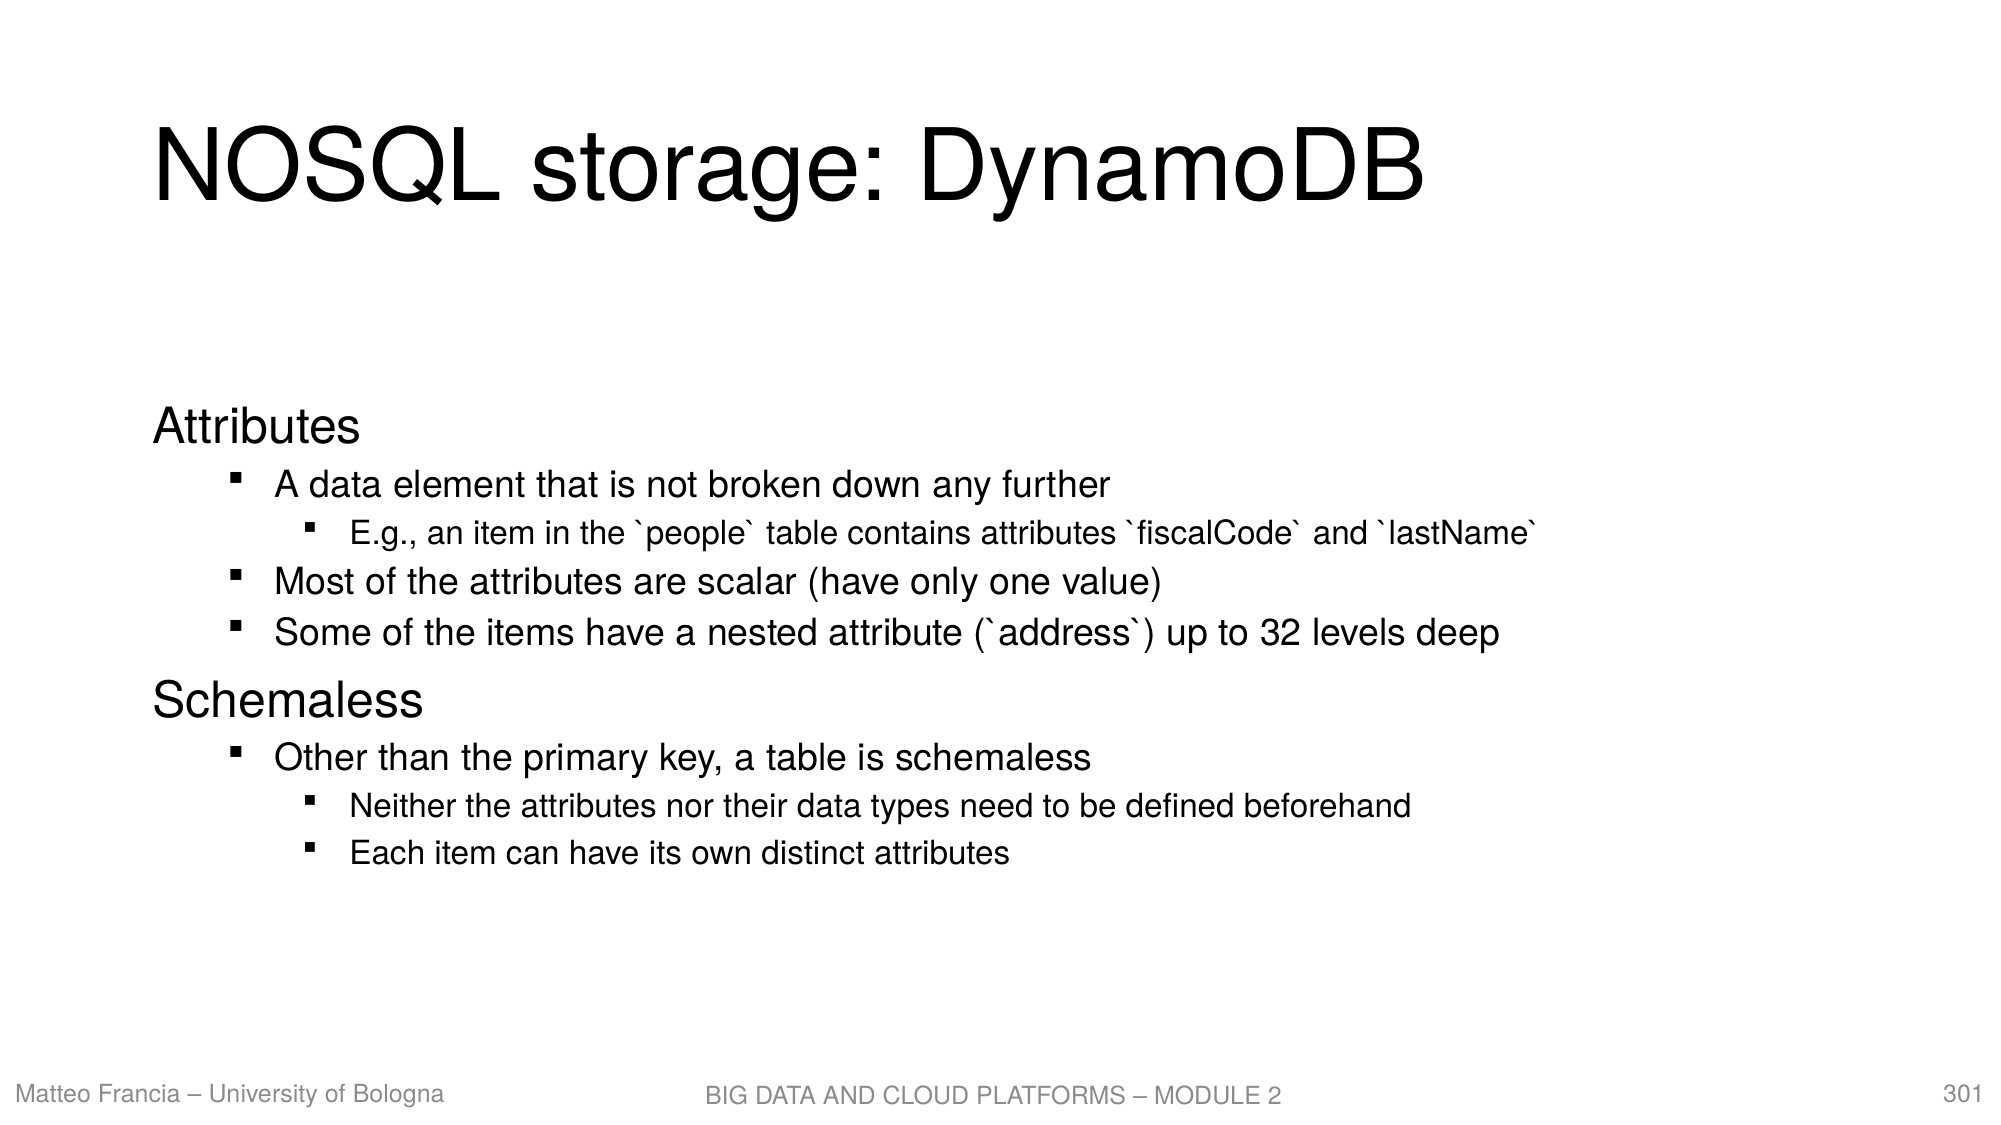

# NOSQL storage: DynamoDB
Attributes
A data element that is not broken down any further
E.g., an item in the `people` table contains attributes `fiscalCode` and `lastName`
Most of the attributes are scalar (have only one value)
Some of the items have a nested attribute (`address`) up to 32 levels deep
Schemaless
Other than the primary key, a table is schemaless
Neither the attributes nor their data types need to be defined beforehand
Each item can have its own distinct attributes

301
Matteo Francia – University of Bologna